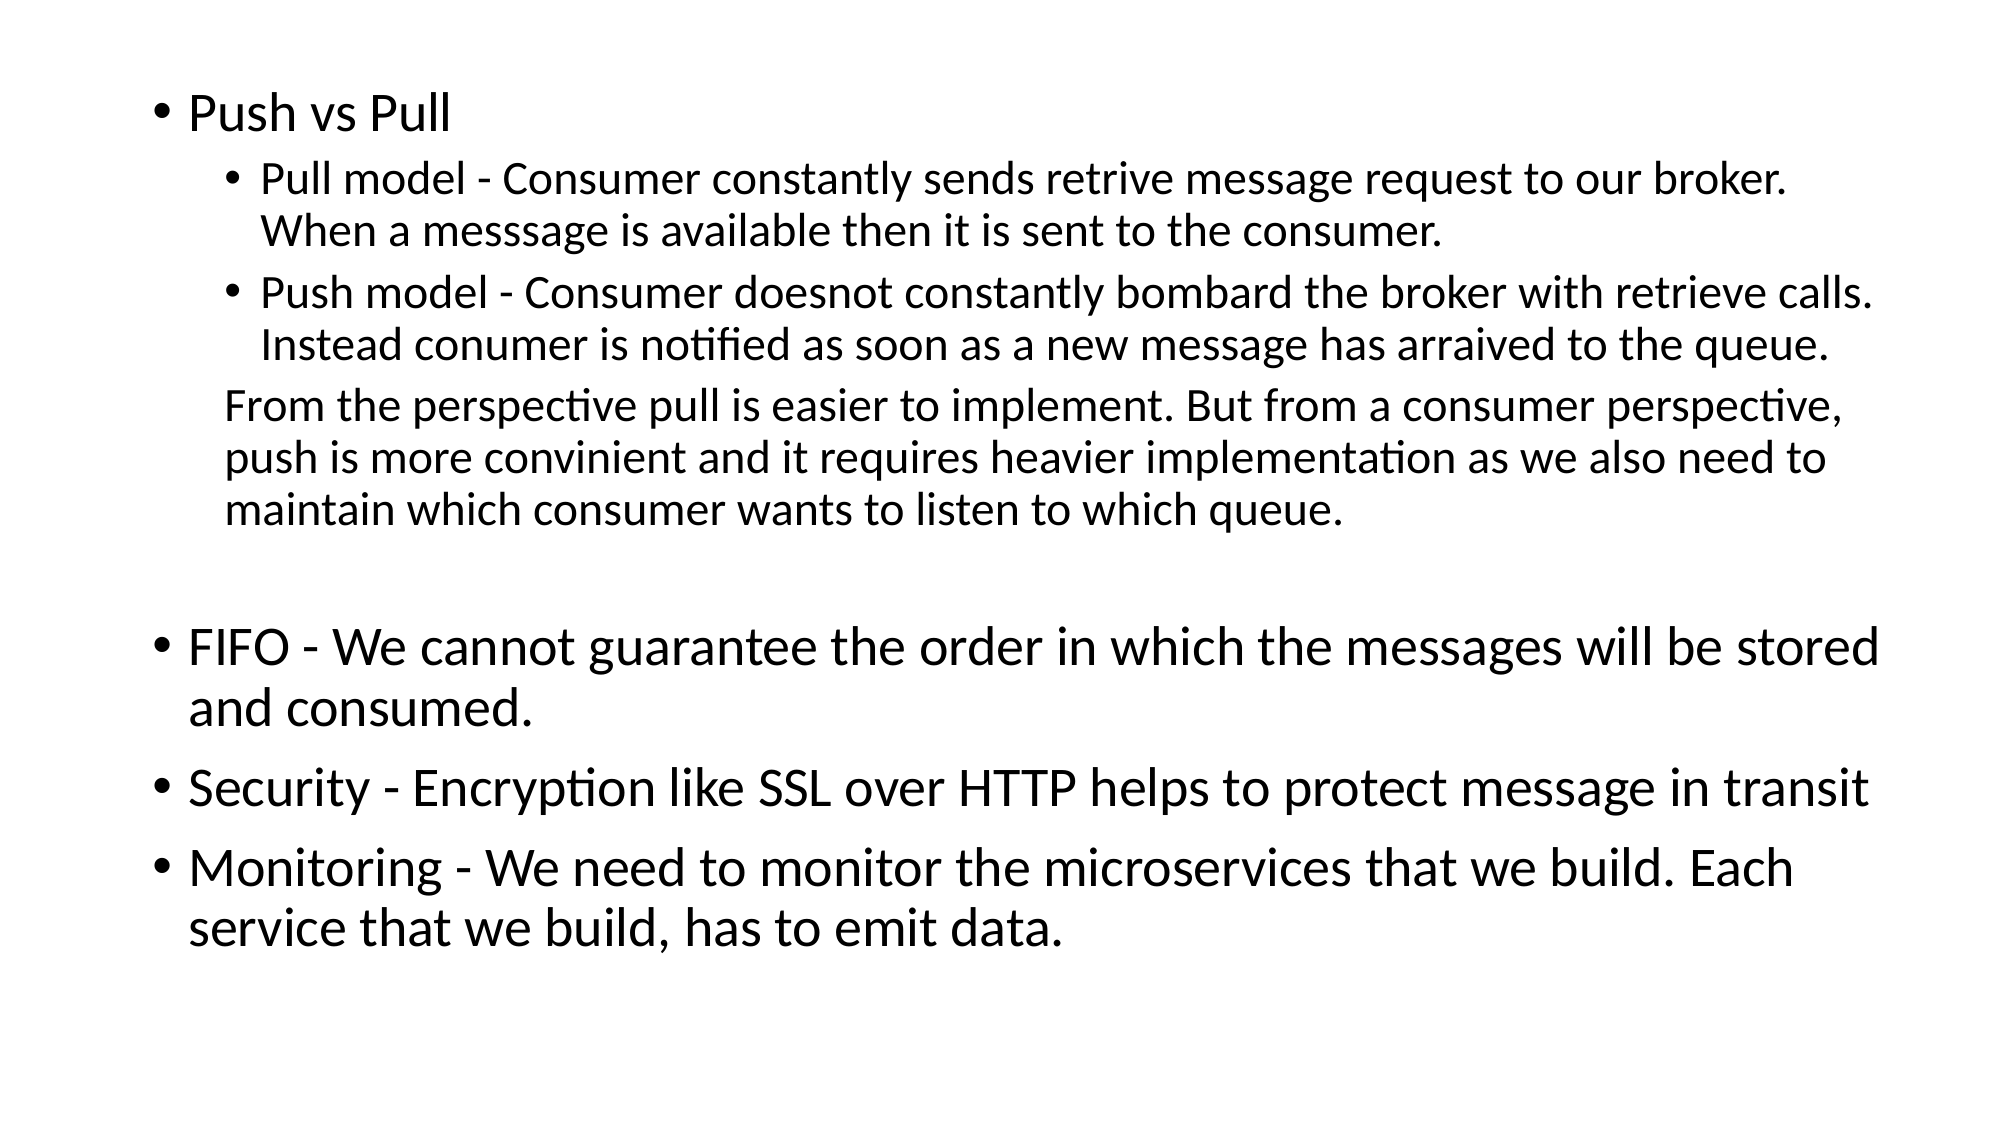

Push vs Pull
Pull model - Consumer constantly sends retrive message request to our broker. When a messsage is available then it is sent to the consumer.
Push model - Consumer doesnot constantly bombard the broker with retrieve calls. Instead conumer is notified as soon as a new message has arraived to the queue.
From the perspective pull is easier to implement. But from a consumer perspective, push is more convinient and it requires heavier implementation as we also need to maintain which consumer wants to listen to which queue.

FIFO - We cannot guarantee the order in which the messages will be stored and consumed.
Security - Encryption like SSL over HTTP helps to protect message in transit
Monitoring - We need to monitor the microservices that we build. Each service that we build, has to emit data.